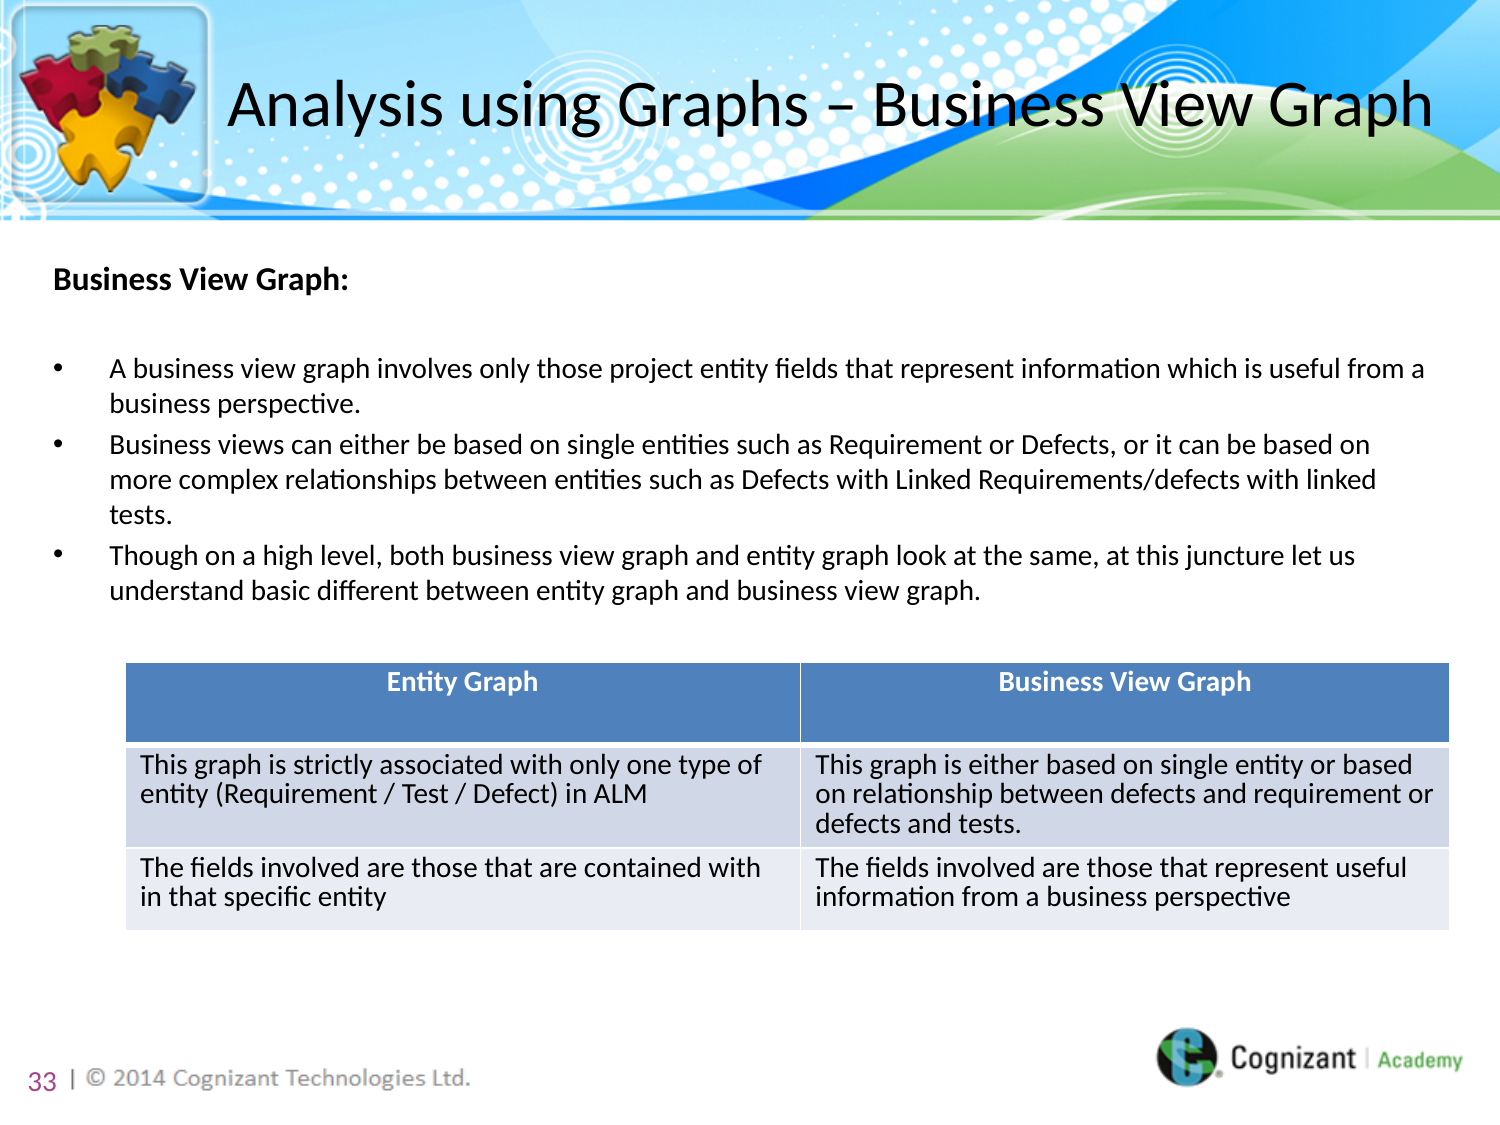

# Analysis using Graphs – Business View Graph
Business View Graph:

A business view graph involves only those project entity fields that represent information which is useful from a business perspective.
Business views can either be based on single entities such as Requirement or Defects, or it can be based on more complex relationships between entities such as Defects with Linked Requirements/defects with linked tests.
Though on a high level, both business view graph and entity graph look at the same, at this juncture let us understand basic different between entity graph and business view graph.

| Entity Graph | Business View Graph |
| --- | --- |
| This graph is strictly associated with only one type of entity (Requirement / Test / Defect) in ALM | This graph is either based on single entity or based on relationship between defects and requirement or defects and tests. |
| The fields involved are those that are contained with in that specific entity | The fields involved are those that represent useful information from a business perspective |
33